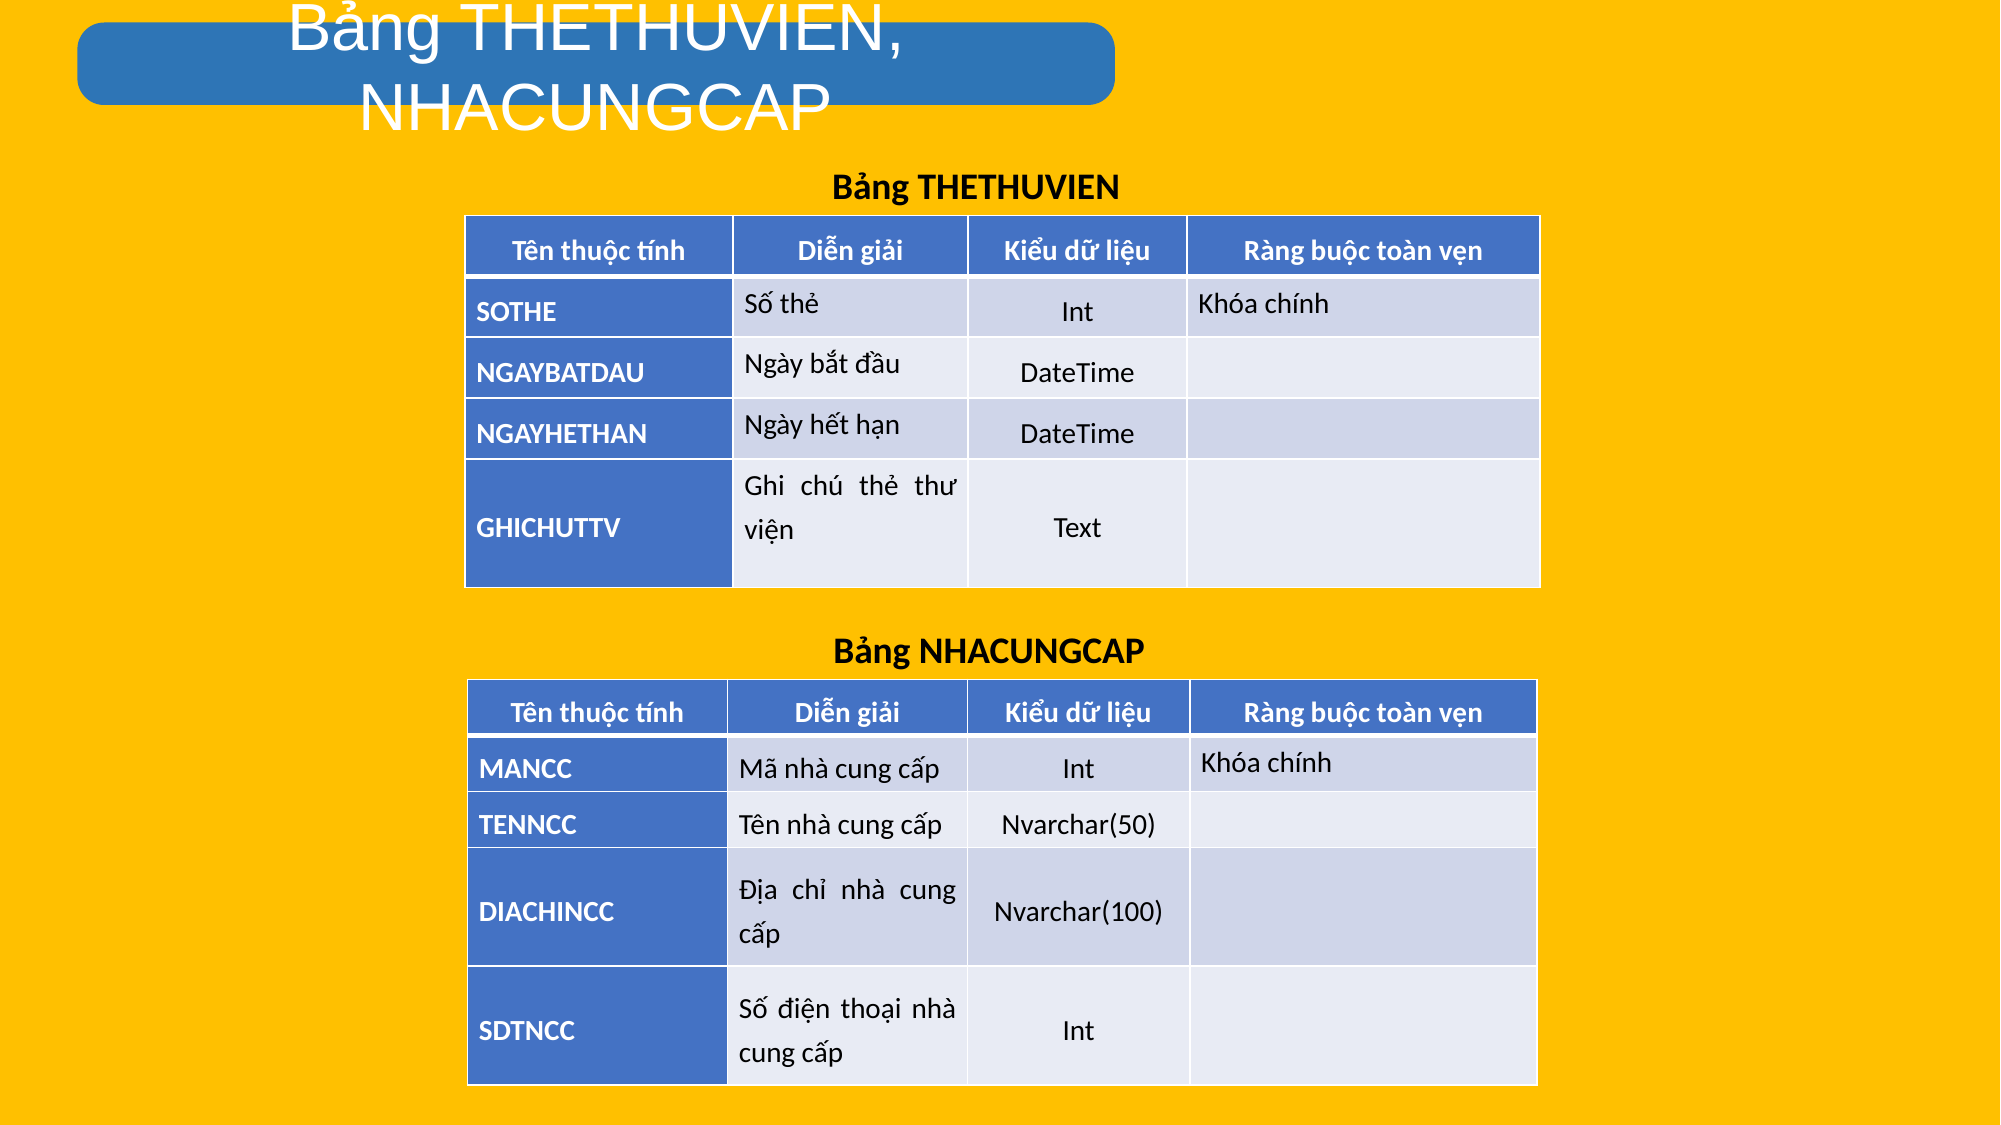

Bảng THETHUVIEN, NHACUNGCAP
Bảng THETHUVIEN
| Tên thuộc tính | Diễn giải | Kiểu dữ liệu | Ràng buộc toàn vẹn |
| --- | --- | --- | --- |
| SOTHE | Số thẻ | Int | Khóa chính |
| NGAYBATDAU | Ngày bắt đầu | DateTime |  |
| NGAYHETHAN | Ngày hết hạn | DateTime |  |
| GHICHUTTV | Ghi chú thẻ thư viện | Text |  |

Bảng NHACUNGCAP
| Tên thuộc tính | Diễn giải | Kiểu dữ liệu | Ràng buộc toàn vẹn |
| --- | --- | --- | --- |
| MANCC | Mã nhà cung cấp | Int | Khóa chính |
| TENNCC | Tên nhà cung cấp | Nvarchar(50) |  |
| DIACHINCC | Địa chỉ nhà cung cấp | Nvarchar(100) |  |
| SDTNCC | Số điện thoại nhà cung cấp | Int |  |